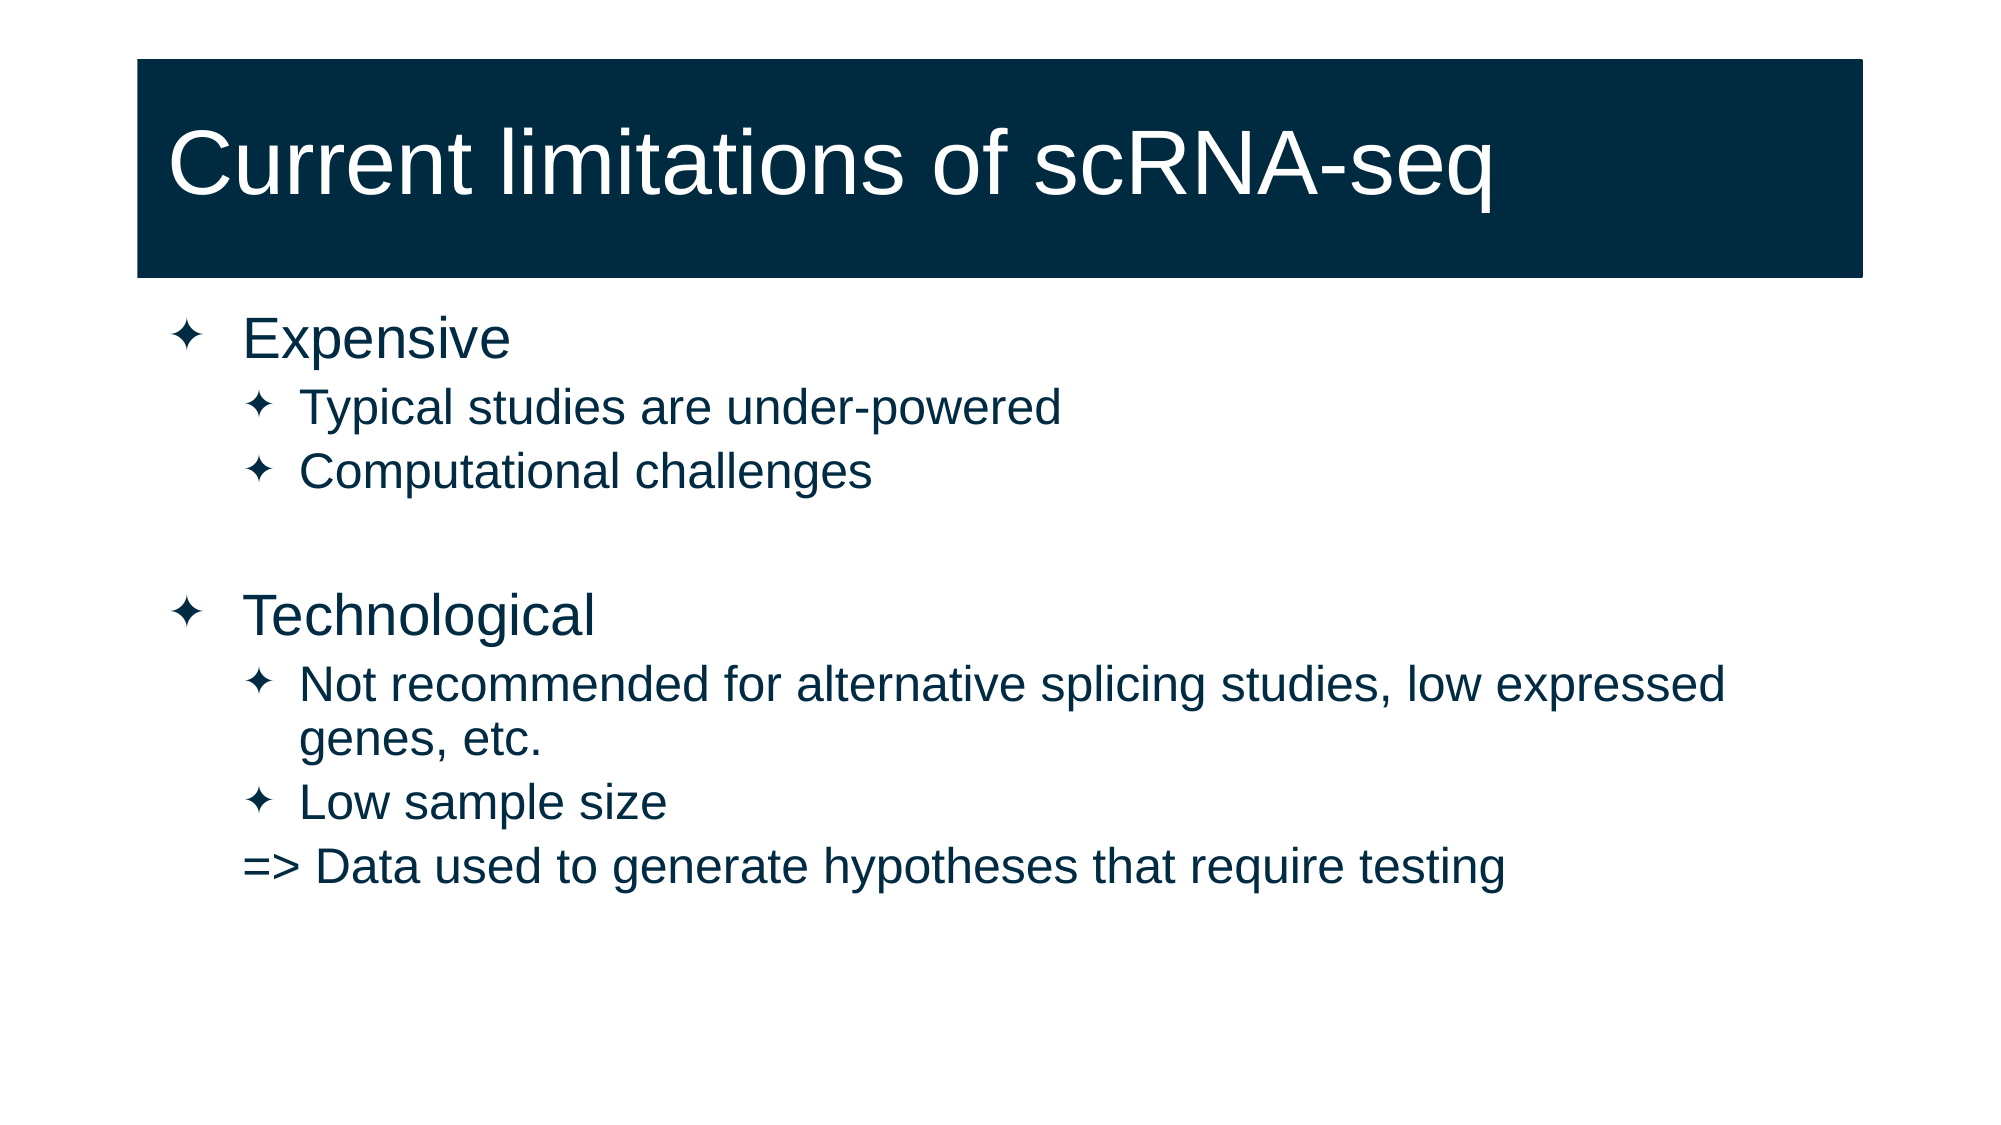

# Current limitations of scRNA-seq
Expensive
Typical studies are under-powered
Computational challenges

Technological
Not recommended for alternative splicing studies, low expressed genes, etc.
Low sample size
=> Data used to generate hypotheses that require testing